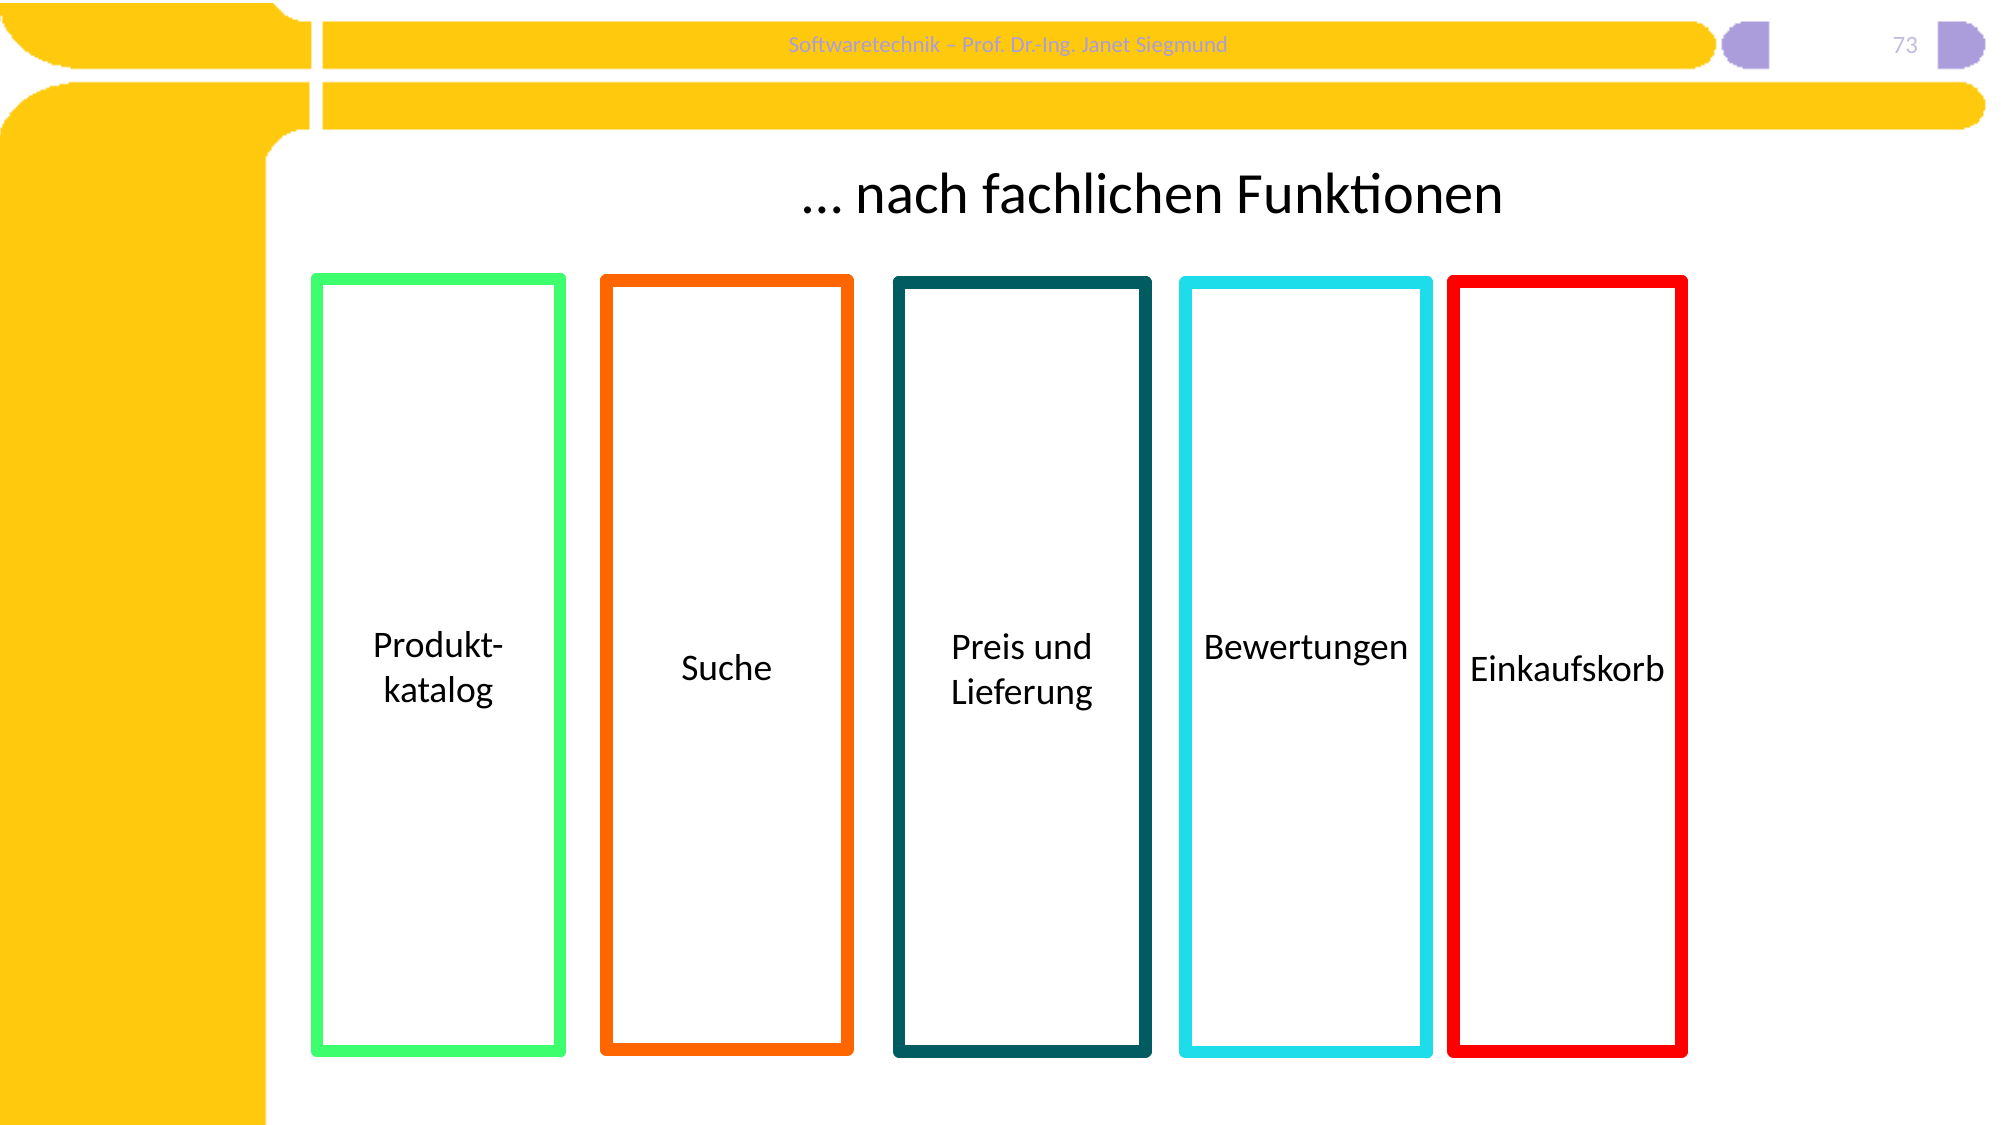

73
# … nach fachlichen Funktionen
Produkt-katalog
Suche
Einkaufskorb
Bewertungen

Preis und Lieferung